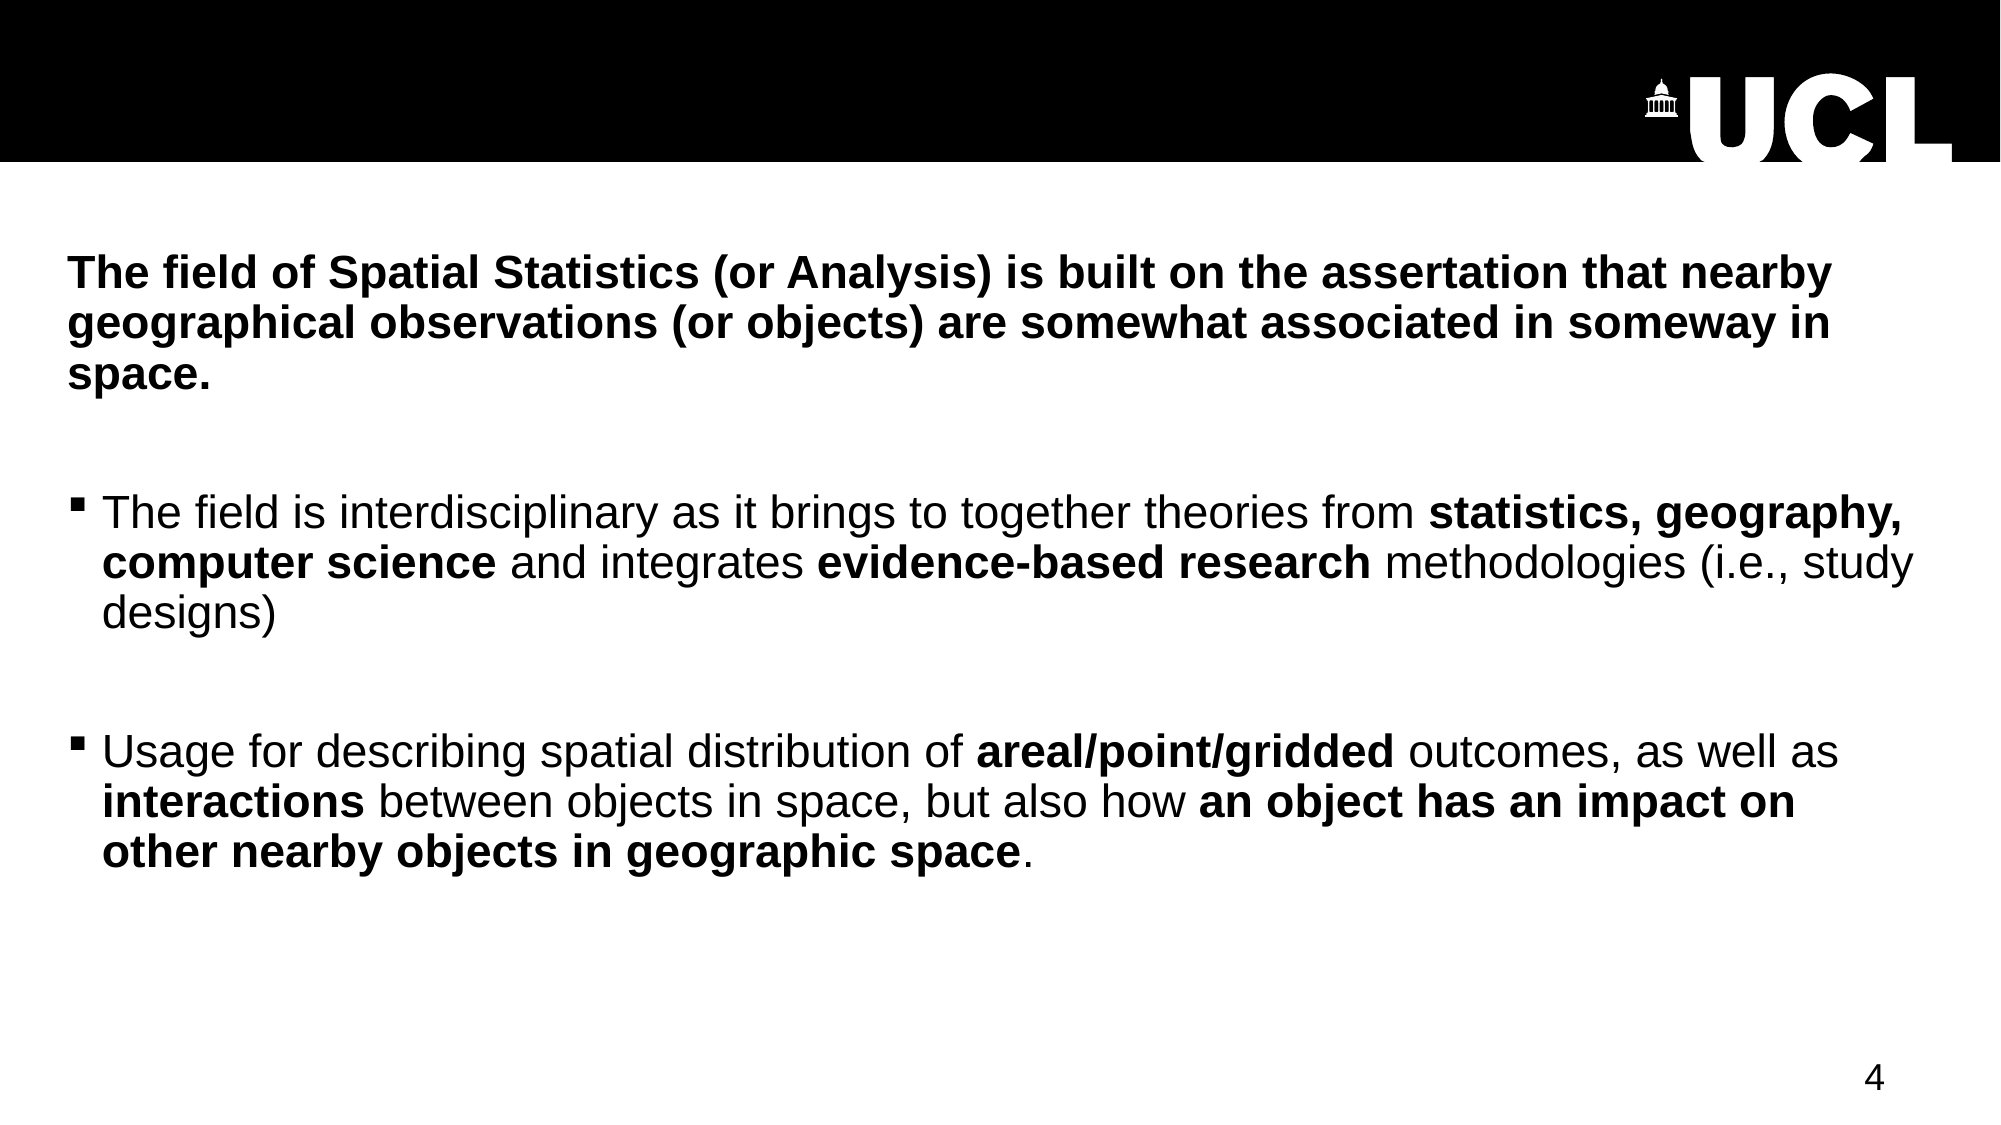

Definition:

The field of Spatial Statistics (or Analysis) is built on the assertation that nearby geographical observations (or objects) are somewhat associated in someway in space.

The field is interdisciplinary as it brings to together theories from statistics, geography, computer science and integrates evidence-based research methodologies (i.e., study designs)

Usage for describing spatial distribution of areal/point/gridded outcomes, as well as interactions between objects in space, but also how an object has an impact on other nearby objects in geographic space.

4